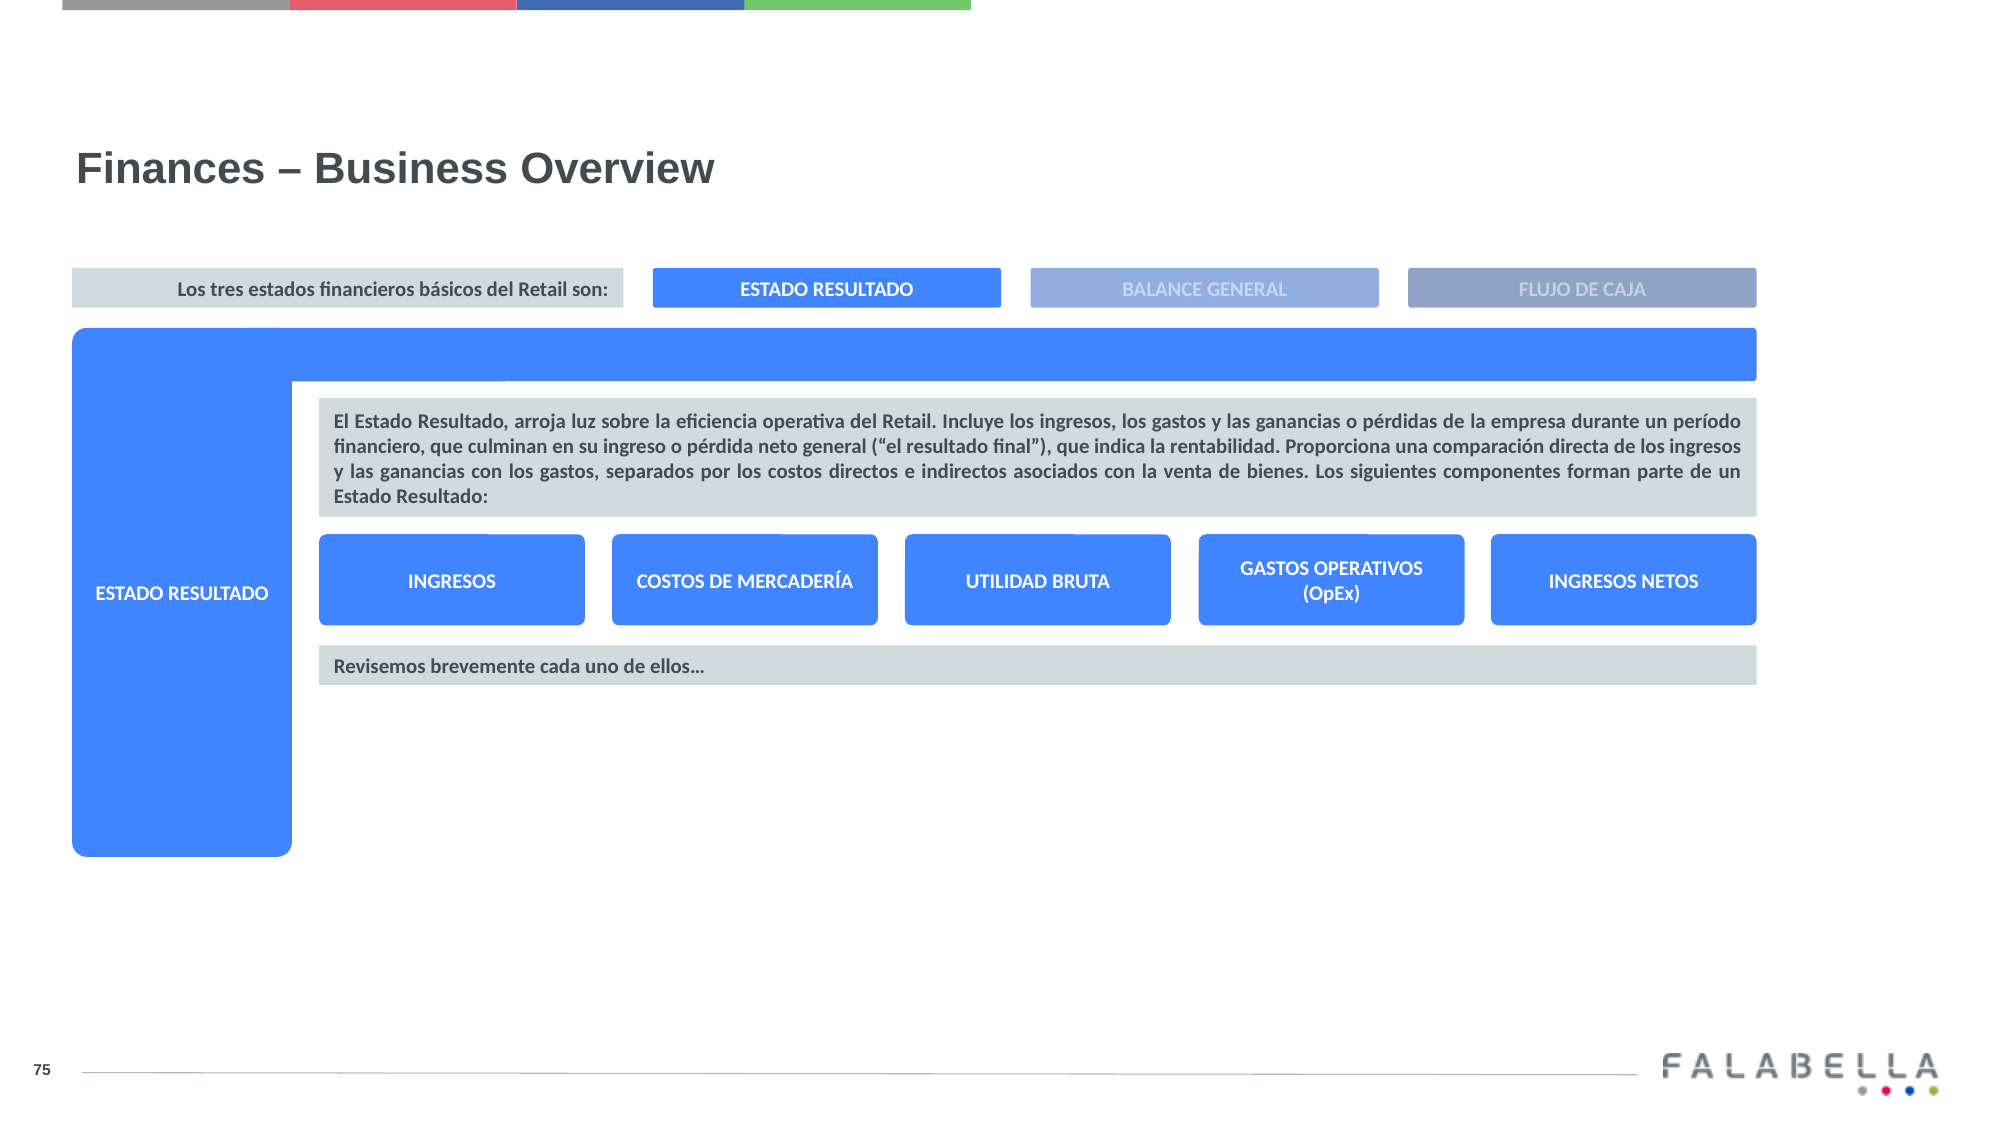

Finances – Business Overview
ESTADO RESULTADO
BALANCE GENERAL
FLUJO DE CAJA
Los tres estados financieros básicos del Retail son:
ESTADO RESULTADO

El Estado Resultado, arroja luz sobre la eficiencia operativa del Retail. Incluye los ingresos, los gastos y las ganancias o pérdidas de la empresa durante un período financiero, que culminan en su ingreso o pérdida neto general (“el resultado final”), que indica la rentabilidad. Proporciona una comparación directa de los ingresos y las ganancias con los gastos, separados por los costos directos e indirectos asociados con la venta de bienes. Los siguientes componentes forman parte de un Estado Resultado:
INGRESOS NETOS
GASTOS OPERATIVOS (OpEx)
UTILIDAD BRUTA
INGRESOS
COSTOS DE MERCADERÍA
Revisemos brevemente cada uno de ellos…